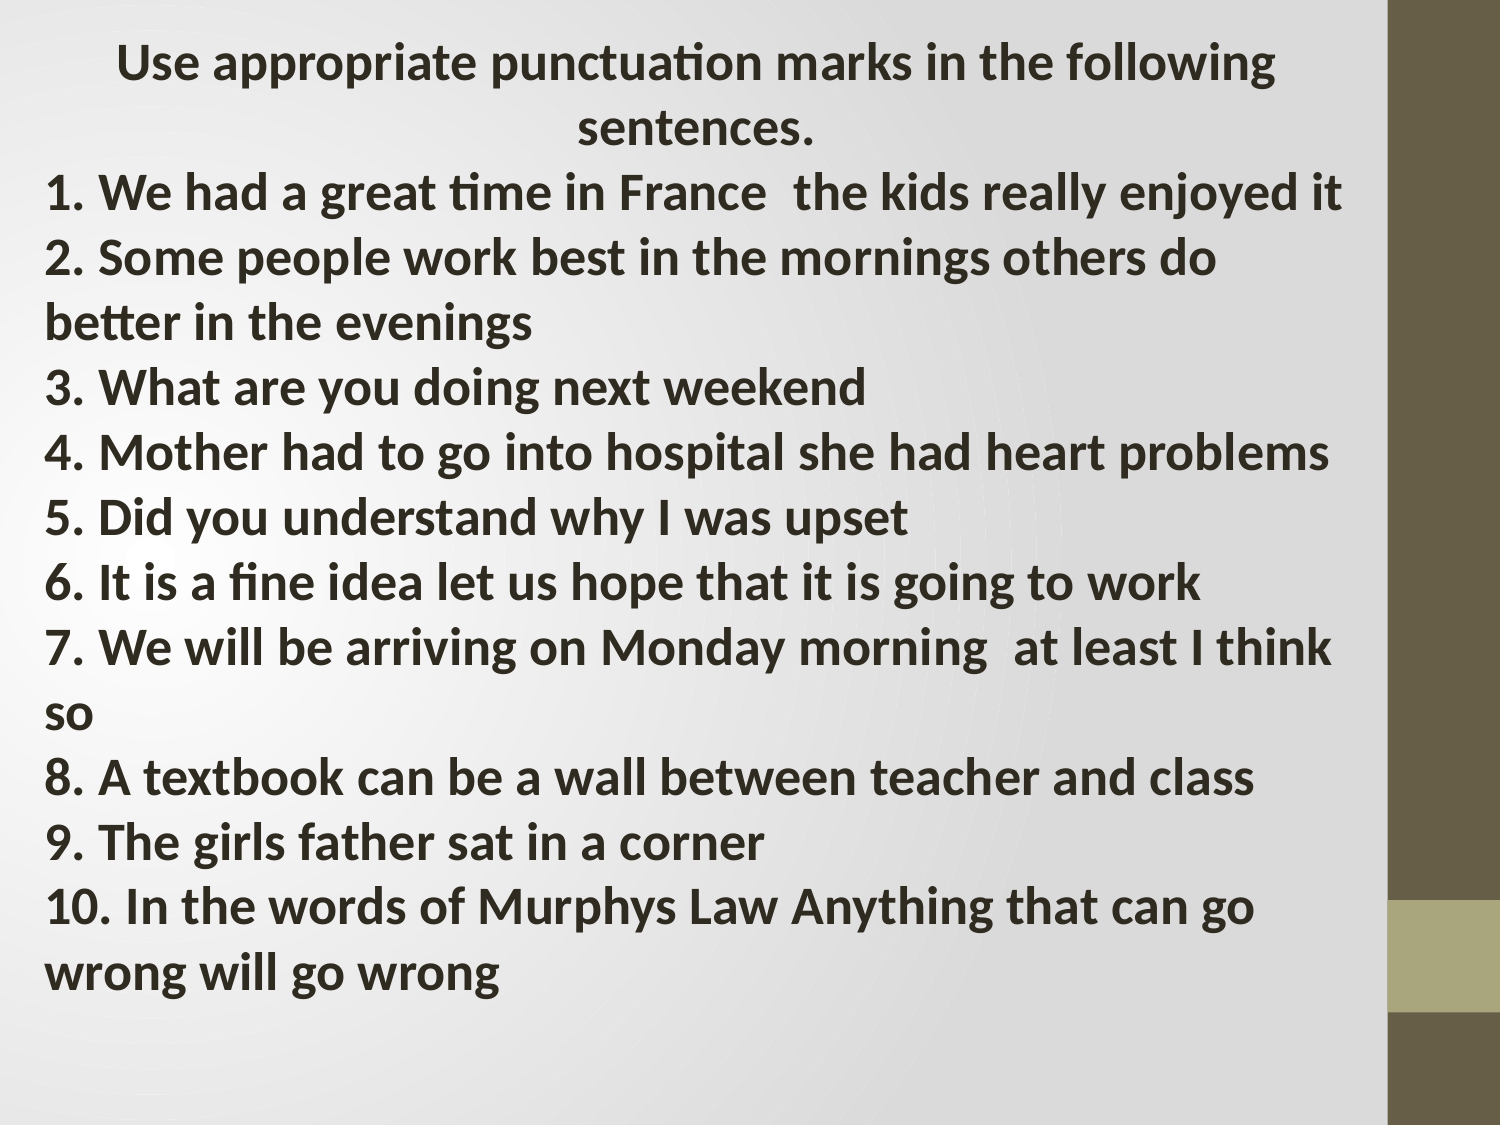

Use appropriate punctuation marks in the following sentences.
1. We had a great time in France  the kids really enjoyed it
2. Some people work best in the mornings others do better in the evenings
3. What are you doing next weekend
4. Mother had to go into hospital she had heart problems
5. Did you understand why I was upset
6. It is a fine idea let us hope that it is going to work
7. We will be arriving on Monday morning  at least I think so
8. A textbook can be a wall between teacher and class
9. The girls father sat in a corner
10. In the words of Murphys Law Anything that can go wrong will go wrong